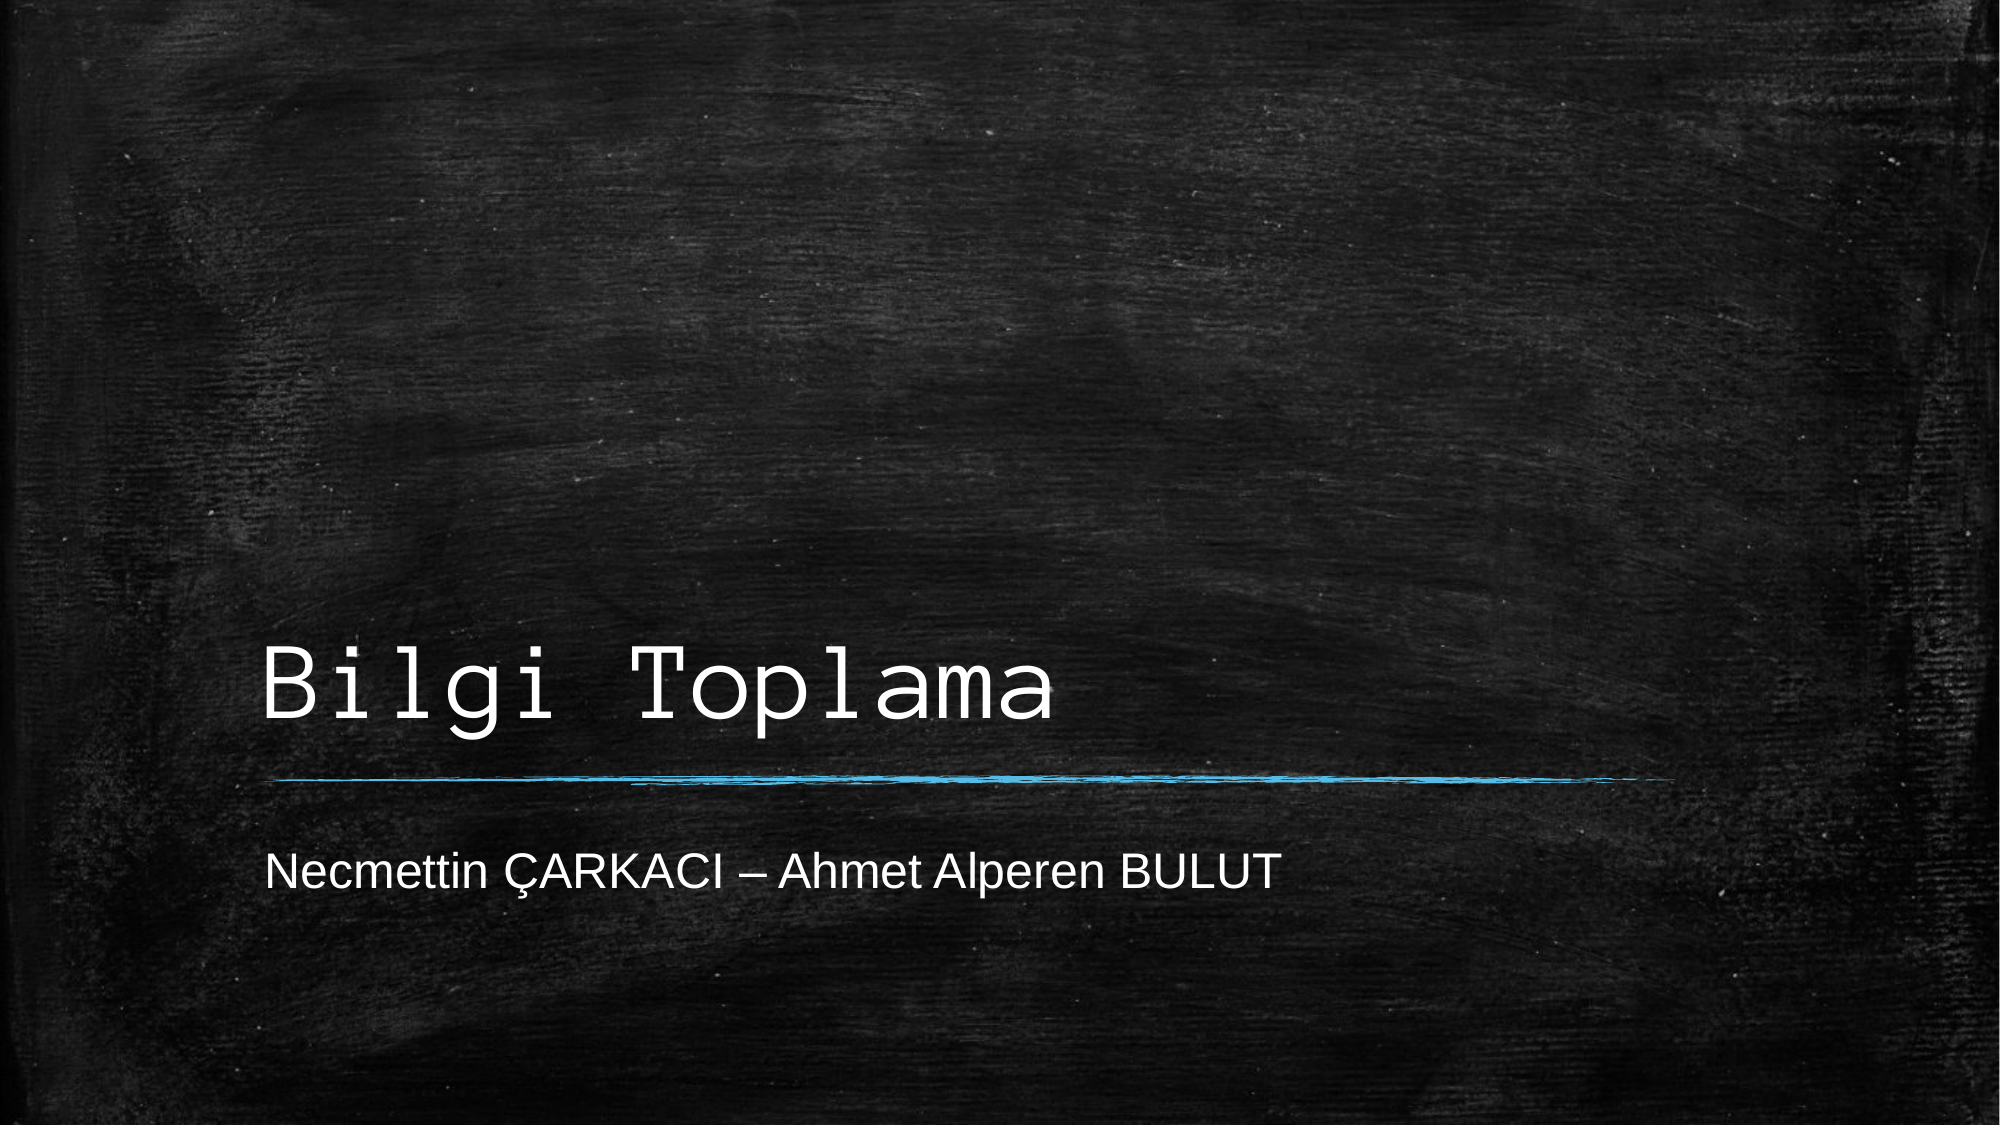

# Bilgi Toplama
Necmettin ÇARKACI – Ahmet Alperen BULUT